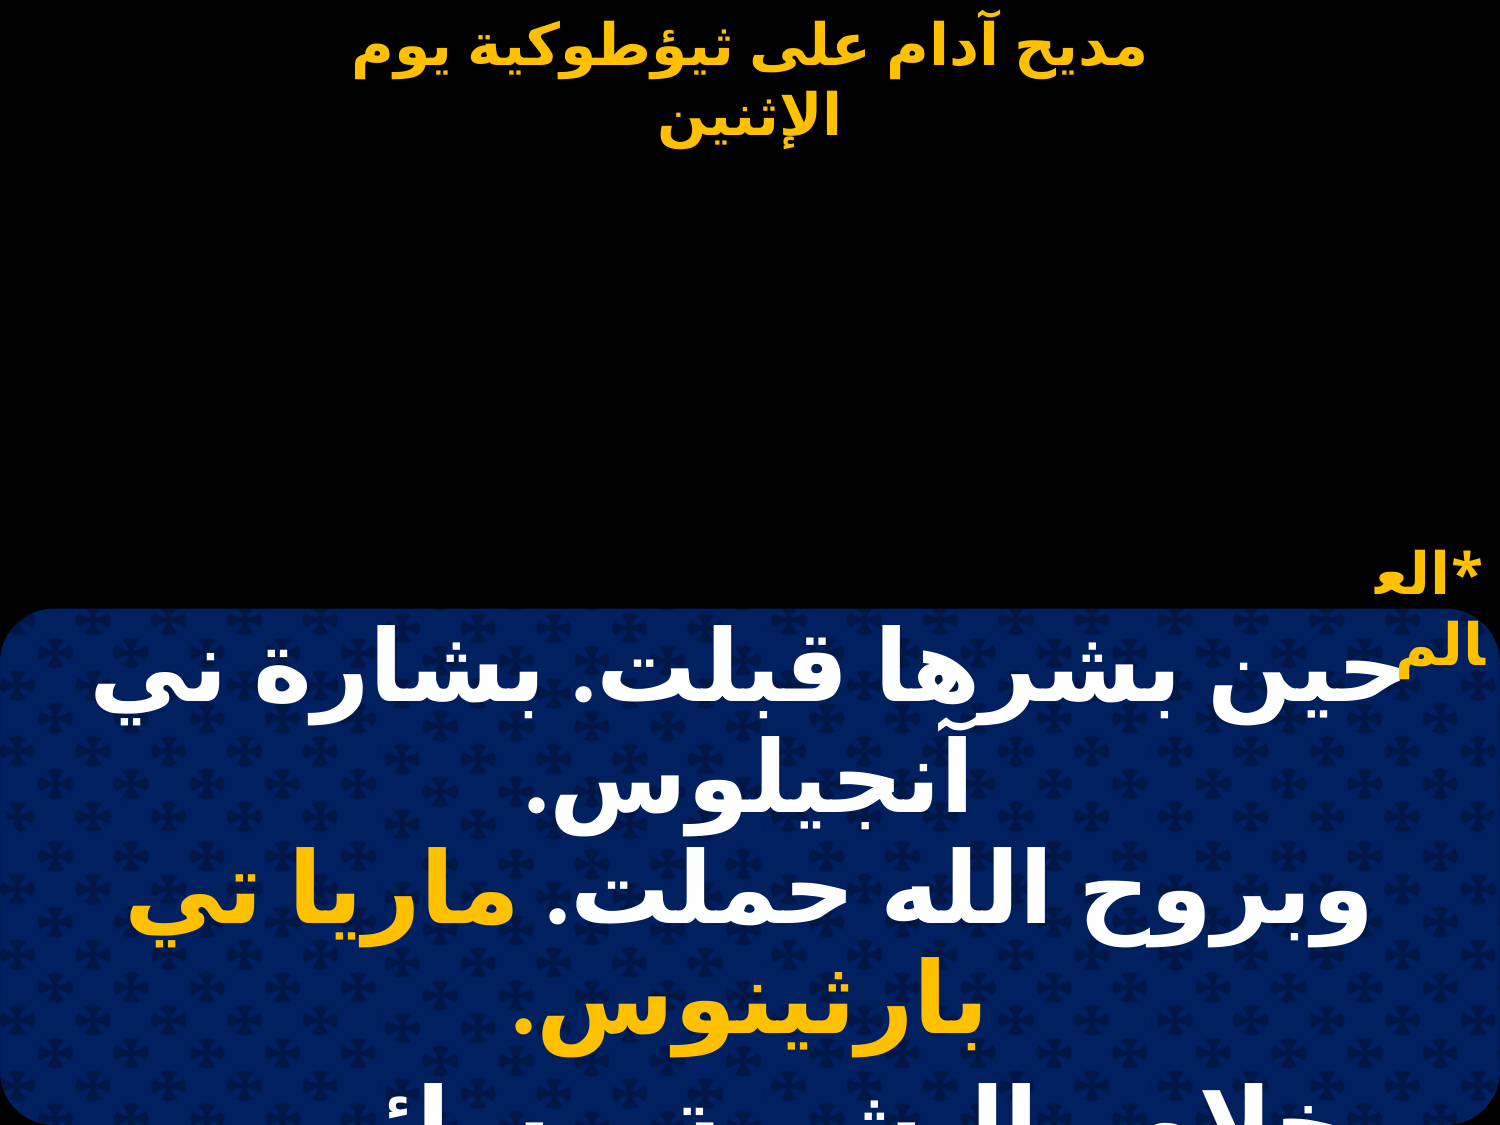

#
*العالم
| حين بشرها قبلت. بشارة ني آنجيلوس. وبروح الله حملت. ماريا تي بارثينوس. |
| --- |
| خلاص البشرية. وسائر بي كوزموس\*. من بكر نقية. ماريا تي بارثينوس. |